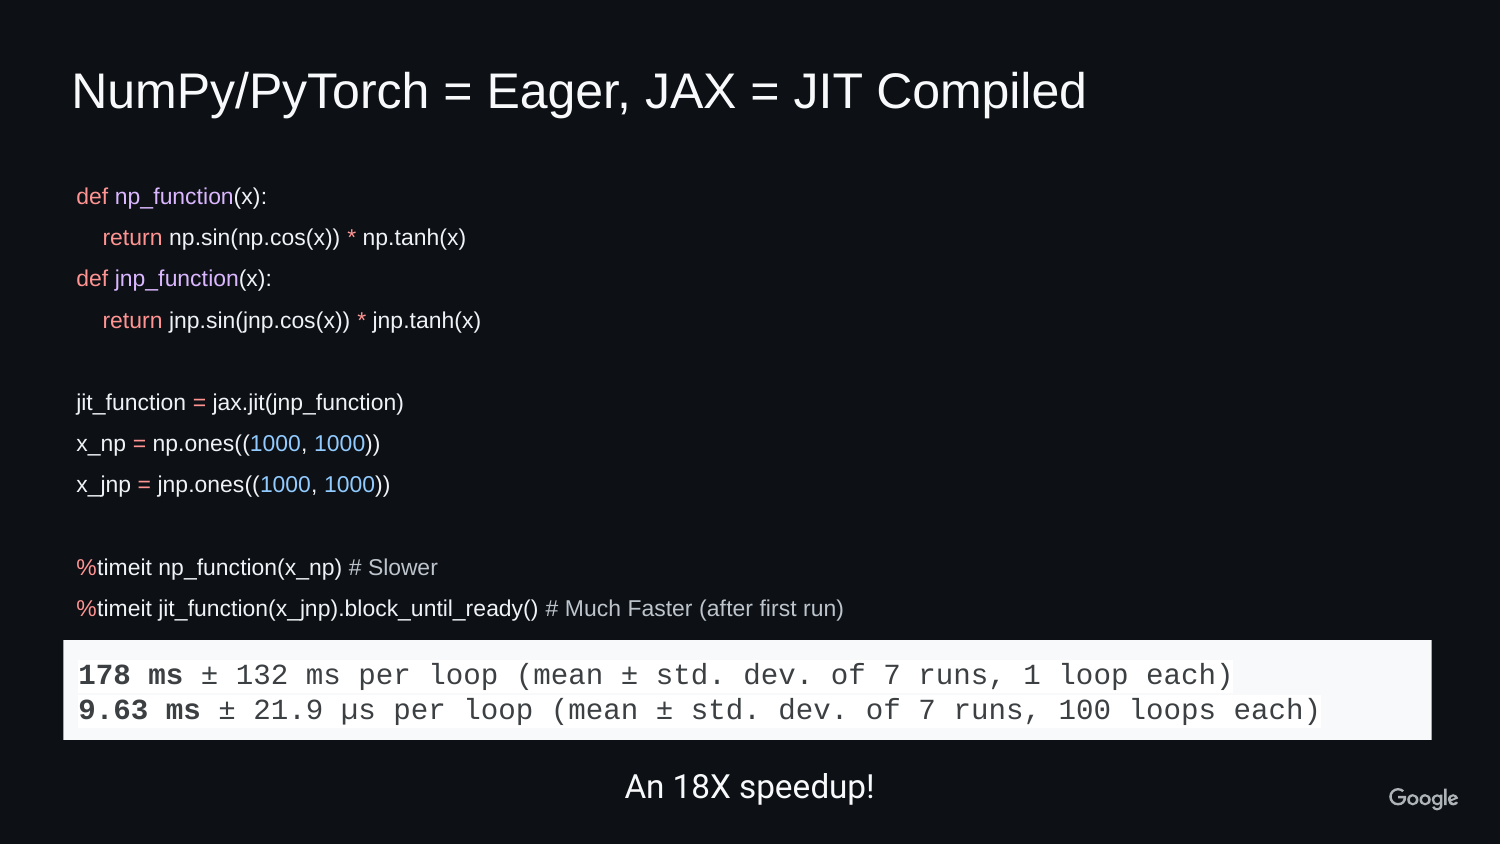

NumPy/PyTorch = Eager, JAX = JIT Compiled
def np_function(x):
    return np.sin(np.cos(x)) * np.tanh(x)
def jnp_function(x):
    return jnp.sin(jnp.cos(x)) * jnp.tanh(x)

jit_function = jax.jit(jnp_function)
x_np = np.ones((1000, 1000))
x_jnp = jnp.ones((1000, 1000))

%timeit np_function(x_np) # Slower
%timeit jit_function(x_jnp).block_until_ready() # Much Faster (after first run)
178 ms ± 132 ms per loop (mean ± std. dev. of 7 runs, 1 loop each)
9.63 ms ± 21.9 µs per loop (mean ± std. dev. of 7 runs, 100 loops each)
An 18X speedup!